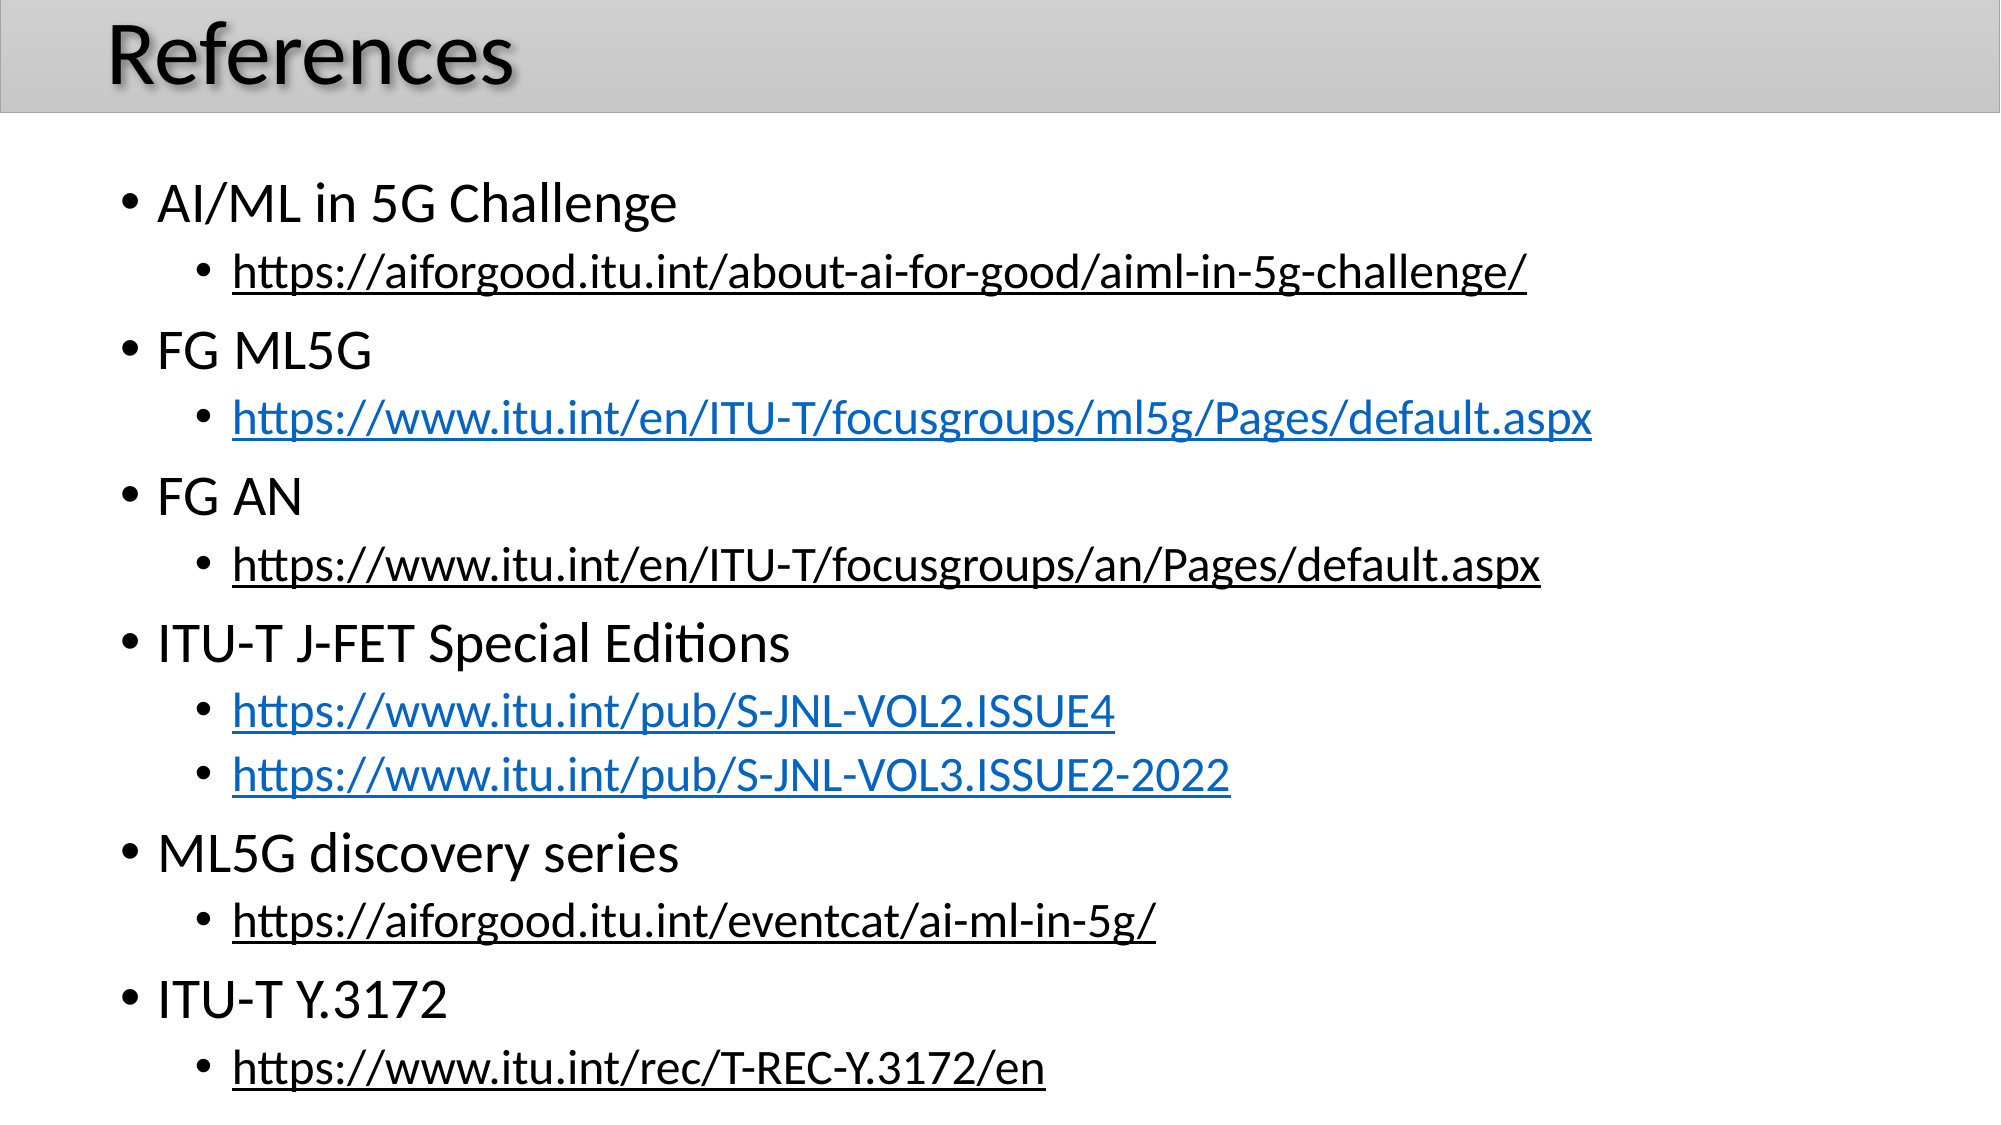

References

AI/ML in 5G Challenge
https://aiforgood.itu.int/about-ai-for-good/aiml-in-5g-challenge/
FG ML5G
https://www.itu.int/en/ITU-T/focusgroups/ml5g/Pages/default.aspx
FG AN
https://www.itu.int/en/ITU-T/focusgroups/an/Pages/default.aspx
ITU-T J-FET Special Editions
https://www.itu.int/pub/S-JNL-VOL2.ISSUE4
https://www.itu.int/pub/S-JNL-VOL3.ISSUE2-2022
ML5G discovery series
https://aiforgood.itu.int/eventcat/ai-ml-in-5g/
ITU-T Y.3172
https://www.itu.int/rec/T-REC-Y.3172/en